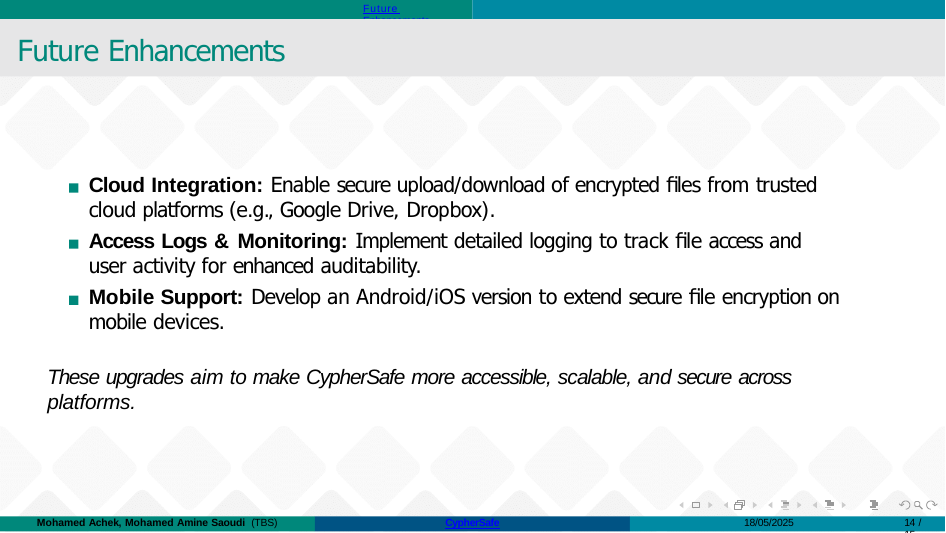

Future Enhancements
# Future Enhancements
Cloud Integration: Enable secure upload/download of encrypted files from trusted cloud platforms (e.g., Google Drive, Dropbox).
Access Logs & Monitoring: Implement detailed logging to track file access and user activity for enhanced auditability.
Mobile Support: Develop an Android/iOS version to extend secure file encryption on mobile devices.

These upgrades aim to make CypherSafe more accessible, scalable, and secure across platforms.

Mohamed Achek, Mohamed Amine Saoudi (TBS)
CypherSafe
18/05/2025
14 / 15